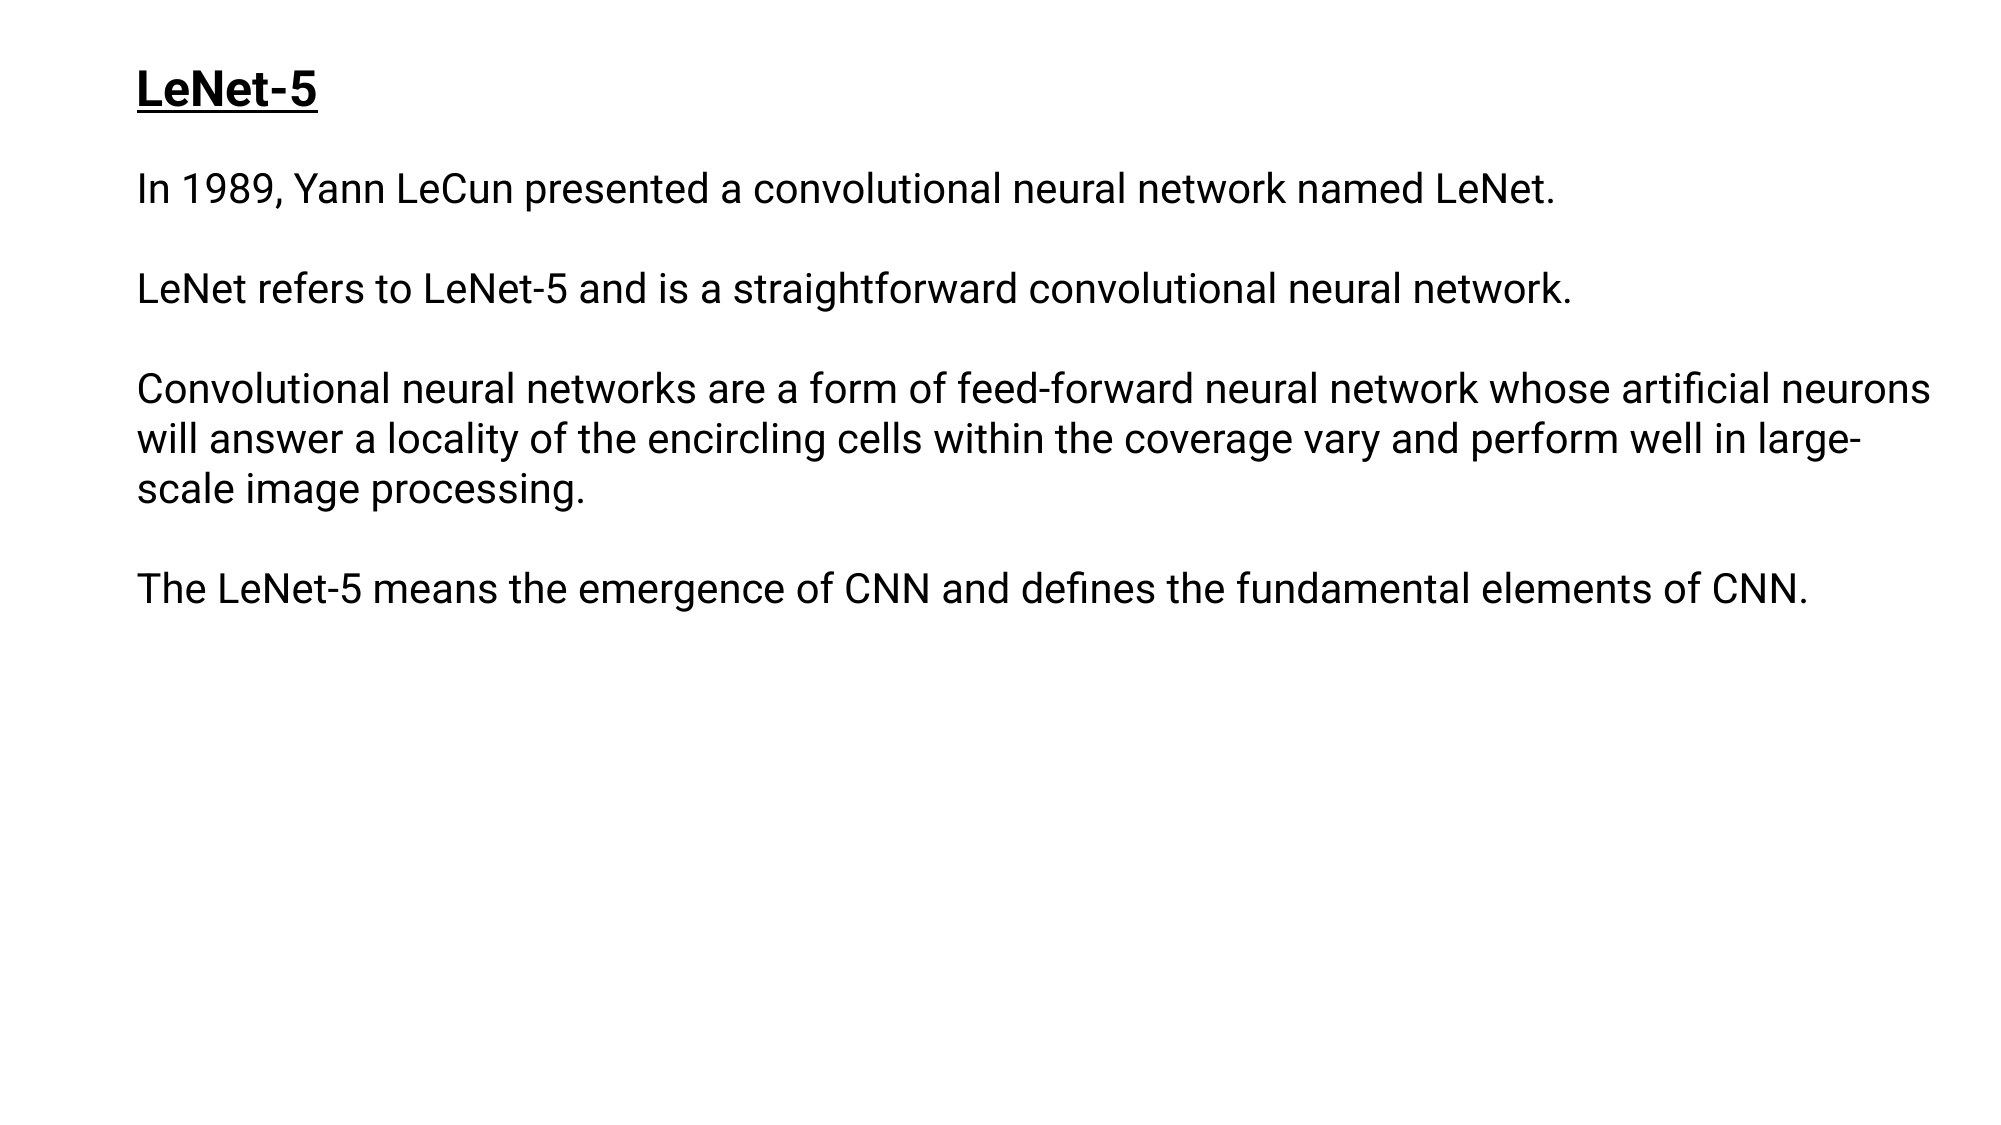

LeNet-5

In 1989, Yann LeCun presented a convolutional neural network named LeNet.

LeNet refers to LeNet-5 and is a straightforward convolutional neural network.

Convolutional neural networks are a form of feed-forward neural network whose artificial neurons will answer a locality of the encircling cells within the coverage vary and perform well in large-scale image processing.

The LeNet-5 means the emergence of CNN and defines the fundamental elements of CNN.